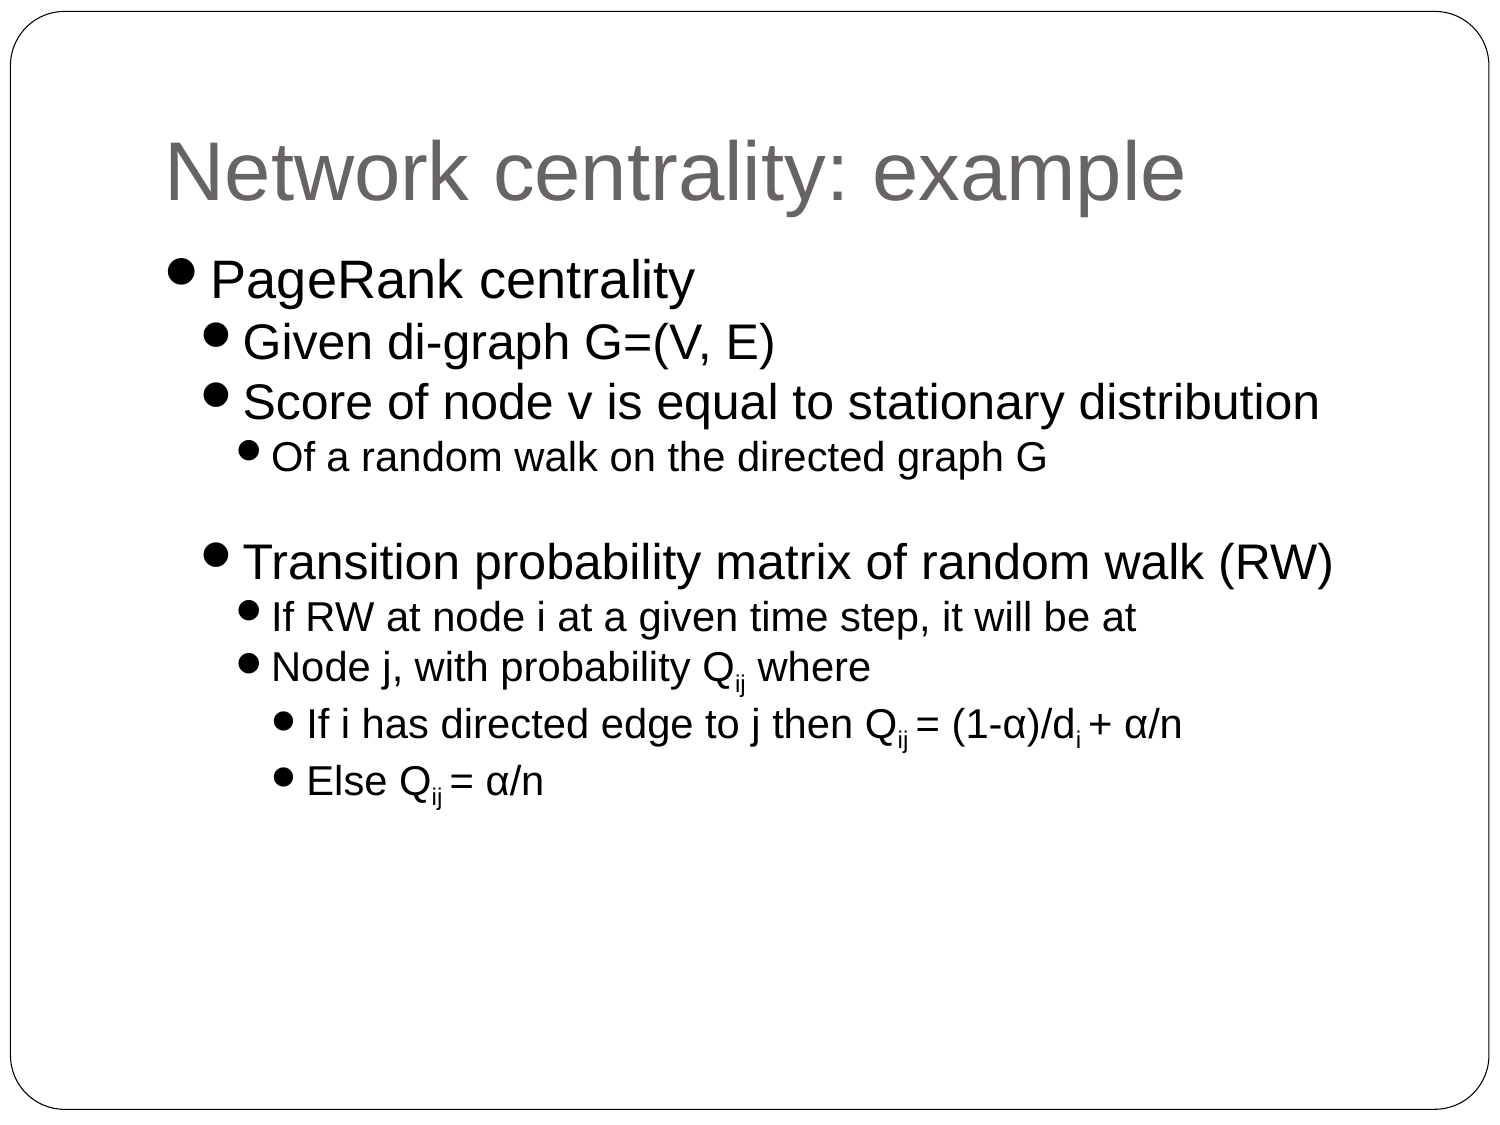

Network centrality: example
PageRank centrality
Given di-graph G=(V, E)
Score of node v is equal to stationary distribution
Of a random walk on the directed graph G

Transition probability matrix of random walk (RW)
If RW at node i at a given time step, it will be at
Node j, with probability Qij where
If i has directed edge to j then Qij = (1-α)/di + α/n
Else Qij = α/n